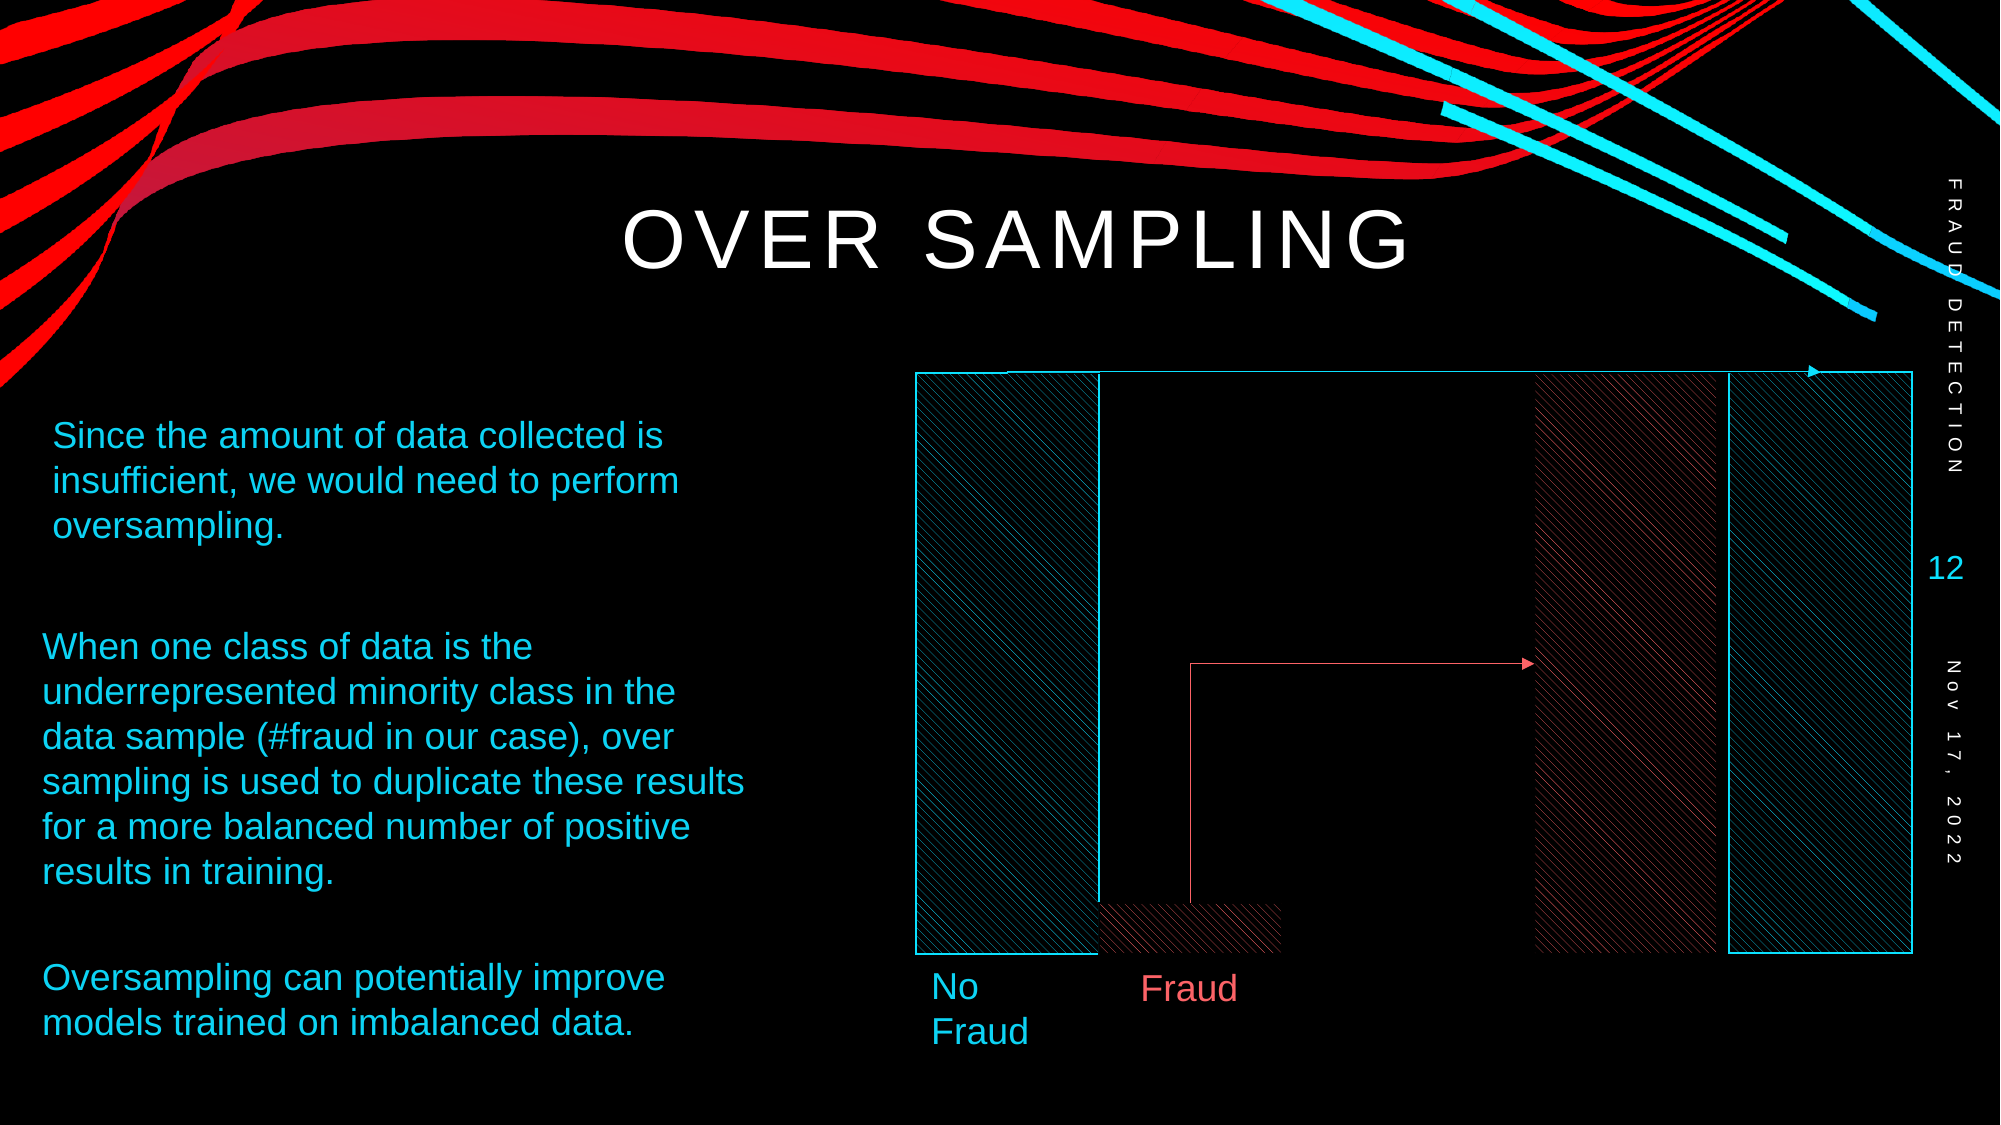

# Over sampling
Fraud detection

Since the amount of data collected is insufficient, we would need to perform oversampling.
12
When one class of data is the underrepresented minority class in the data sample (#fraud in our case), over sampling is used to duplicate these results for a more balanced number of positive results in training.
Nov 17, 2022

Oversampling can potentially improve models trained on imbalanced data.
No Fraud
Fraud